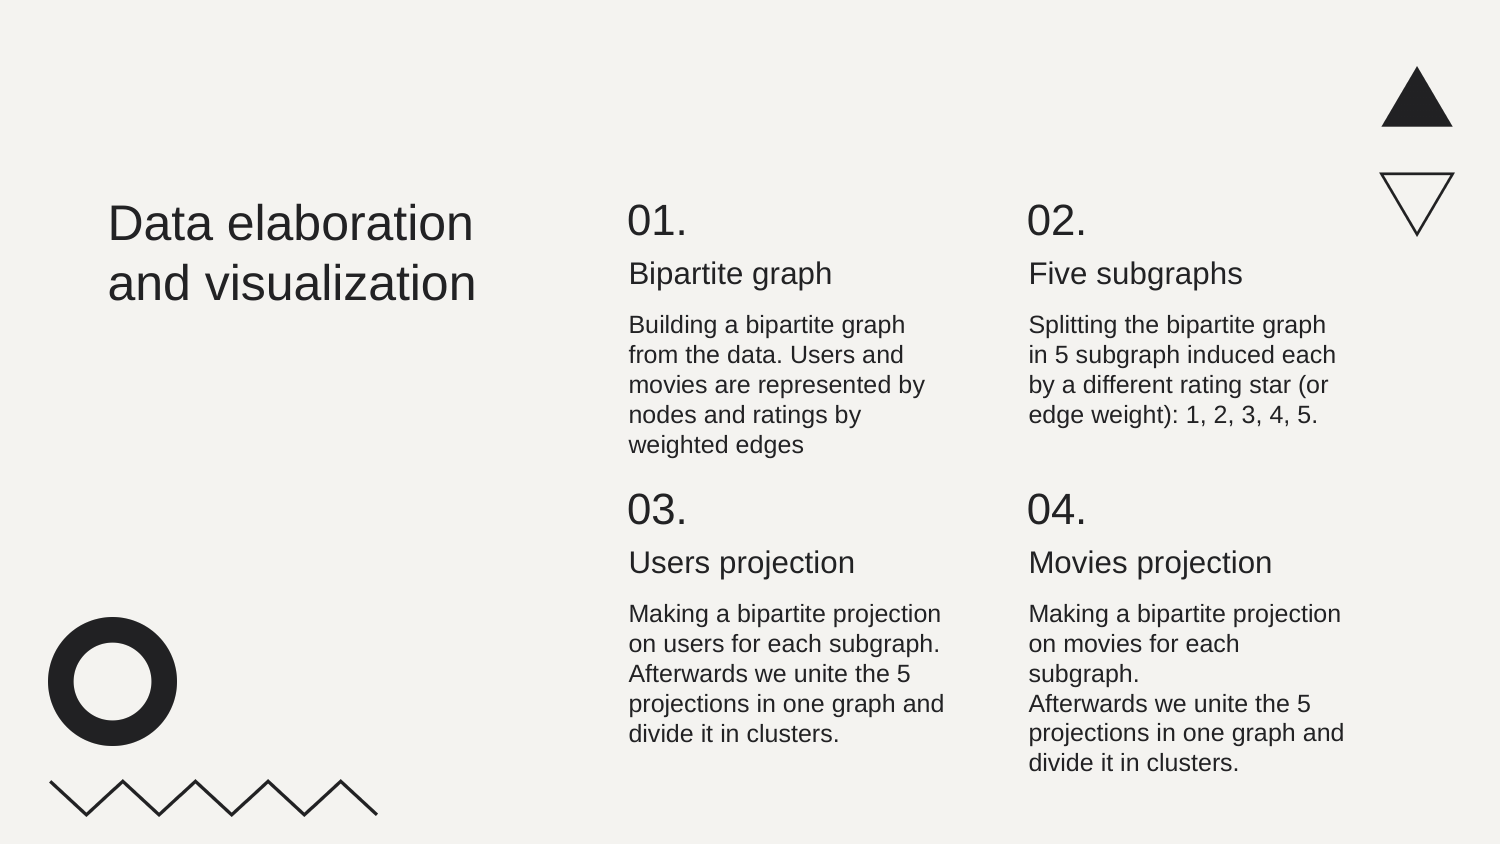

Data elaboration
and visualization
01.
02.
Bipartite graph
Five subgraphs
Building a bipartite graph from the data. Users and movies are represented by nodes and ratings by weighted edges
Splitting the bipartite graph in 5 subgraph induced each by a different rating star (or edge weight): 1, 2, 3, 4, 5.
03.
04.
Users projection
Movies projection
Making a bipartite projection on users for each subgraph.
Afterwards we unite the 5 projections in one graph and divide it in clusters.
Making a bipartite projection on movies for each subgraph.
Afterwards we unite the 5 projections in one graph and divide it in clusters.